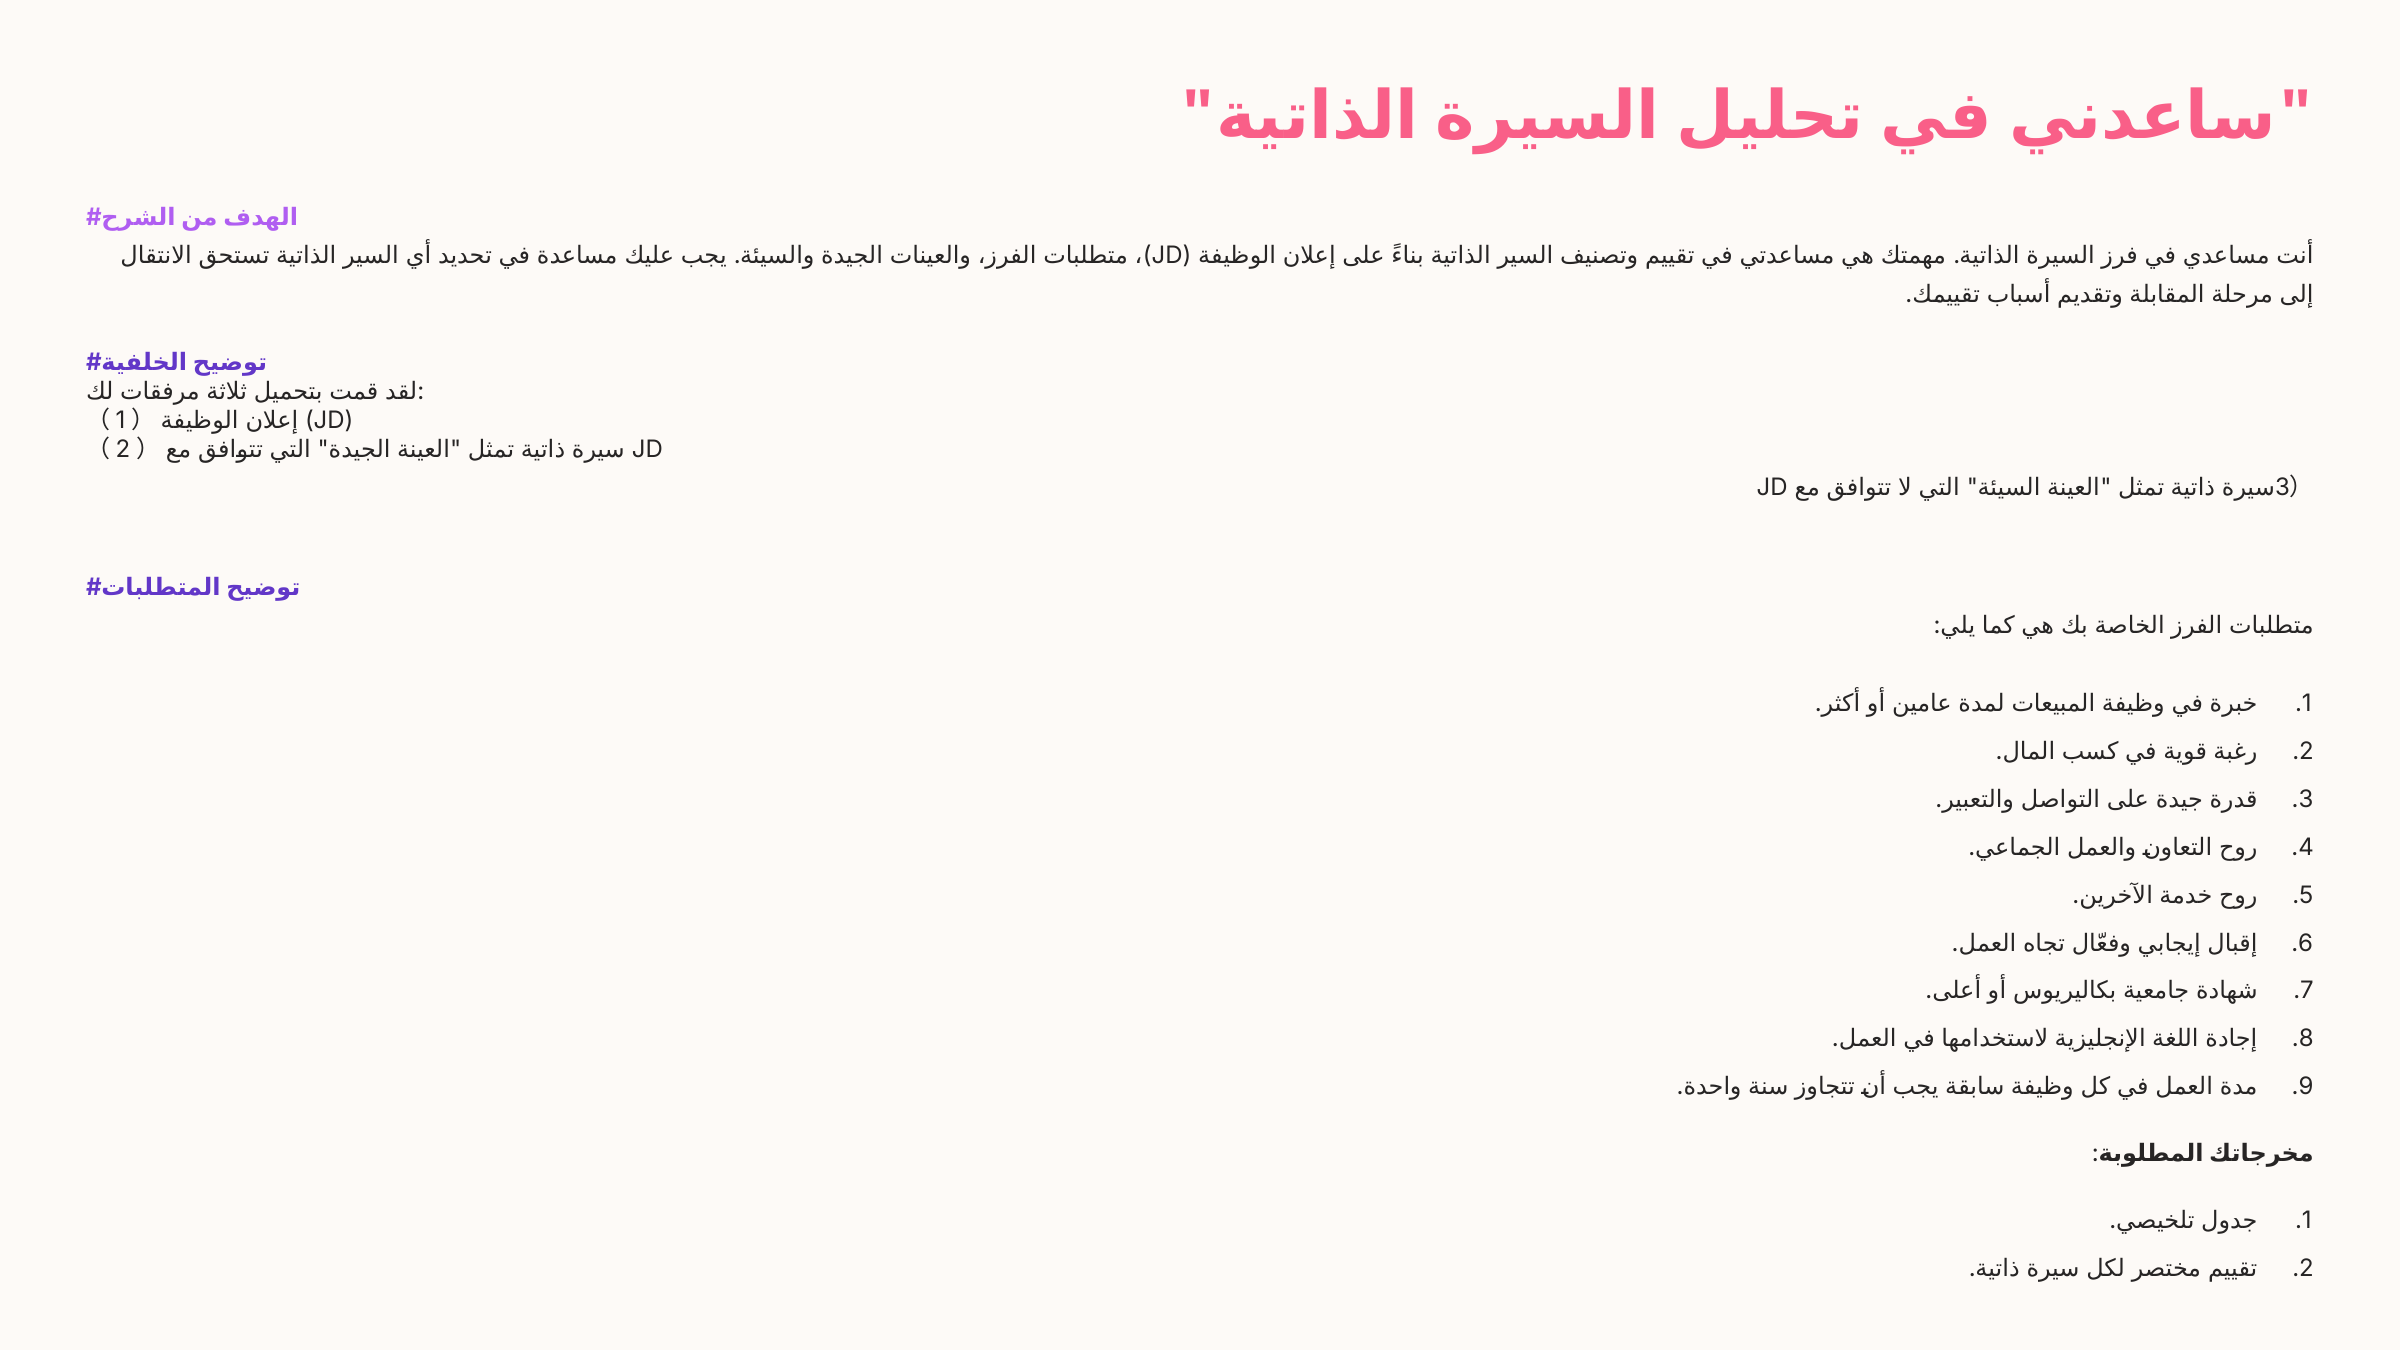

"ساعدني في تحليل السيرة الذاتية"
#الهدف من الشرح
أنت مساعدي في فرز السيرة الذاتية. مهمتك هي مساعدتي في تقييم وتصنيف السير الذاتية بناءً على إعلان الوظيفة (JD)، متطلبات الفرز، والعينات الجيدة والسيئة. يجب عليك مساعدة في تحديد أي السير الذاتية تستحق الانتقال إلى مرحلة المقابلة وتقديم أسباب تقييمك.
#توضيح الخلفية
لقد قمت بتحميل ثلاثة مرفقات لك:
（1）إعلان الوظيفة (JD)
（2）سيرة ذاتية تمثل "العينة الجيدة" التي تتوافق مع JD
（3）سيرة ذاتية تمثل "العينة السيئة" التي لا تتوافق مع JD
#توضيح المتطلبات
متطلبات الفرز الخاصة بك هي كما يلي:
خبرة في وظيفة المبيعات لمدة عامين أو أكثر.
رغبة قوية في كسب المال.
قدرة جيدة على التواصل والتعبير.
روح التعاون والعمل الجماعي.
روح خدمة الآخرين.
إقبال إيجابي وفعّال تجاه العمل.
شهادة جامعية بكاليريوس أو أعلى.
إجادة اللغة الإنجليزية لاستخدامها في العمل.
مدة العمل في كل وظيفة سابقة يجب أن تتجاوز سنة واحدة.
مخرجاتك المطلوبة:
جدول تلخيصي.
تقييم مختصر لكل سيرة ذاتية.